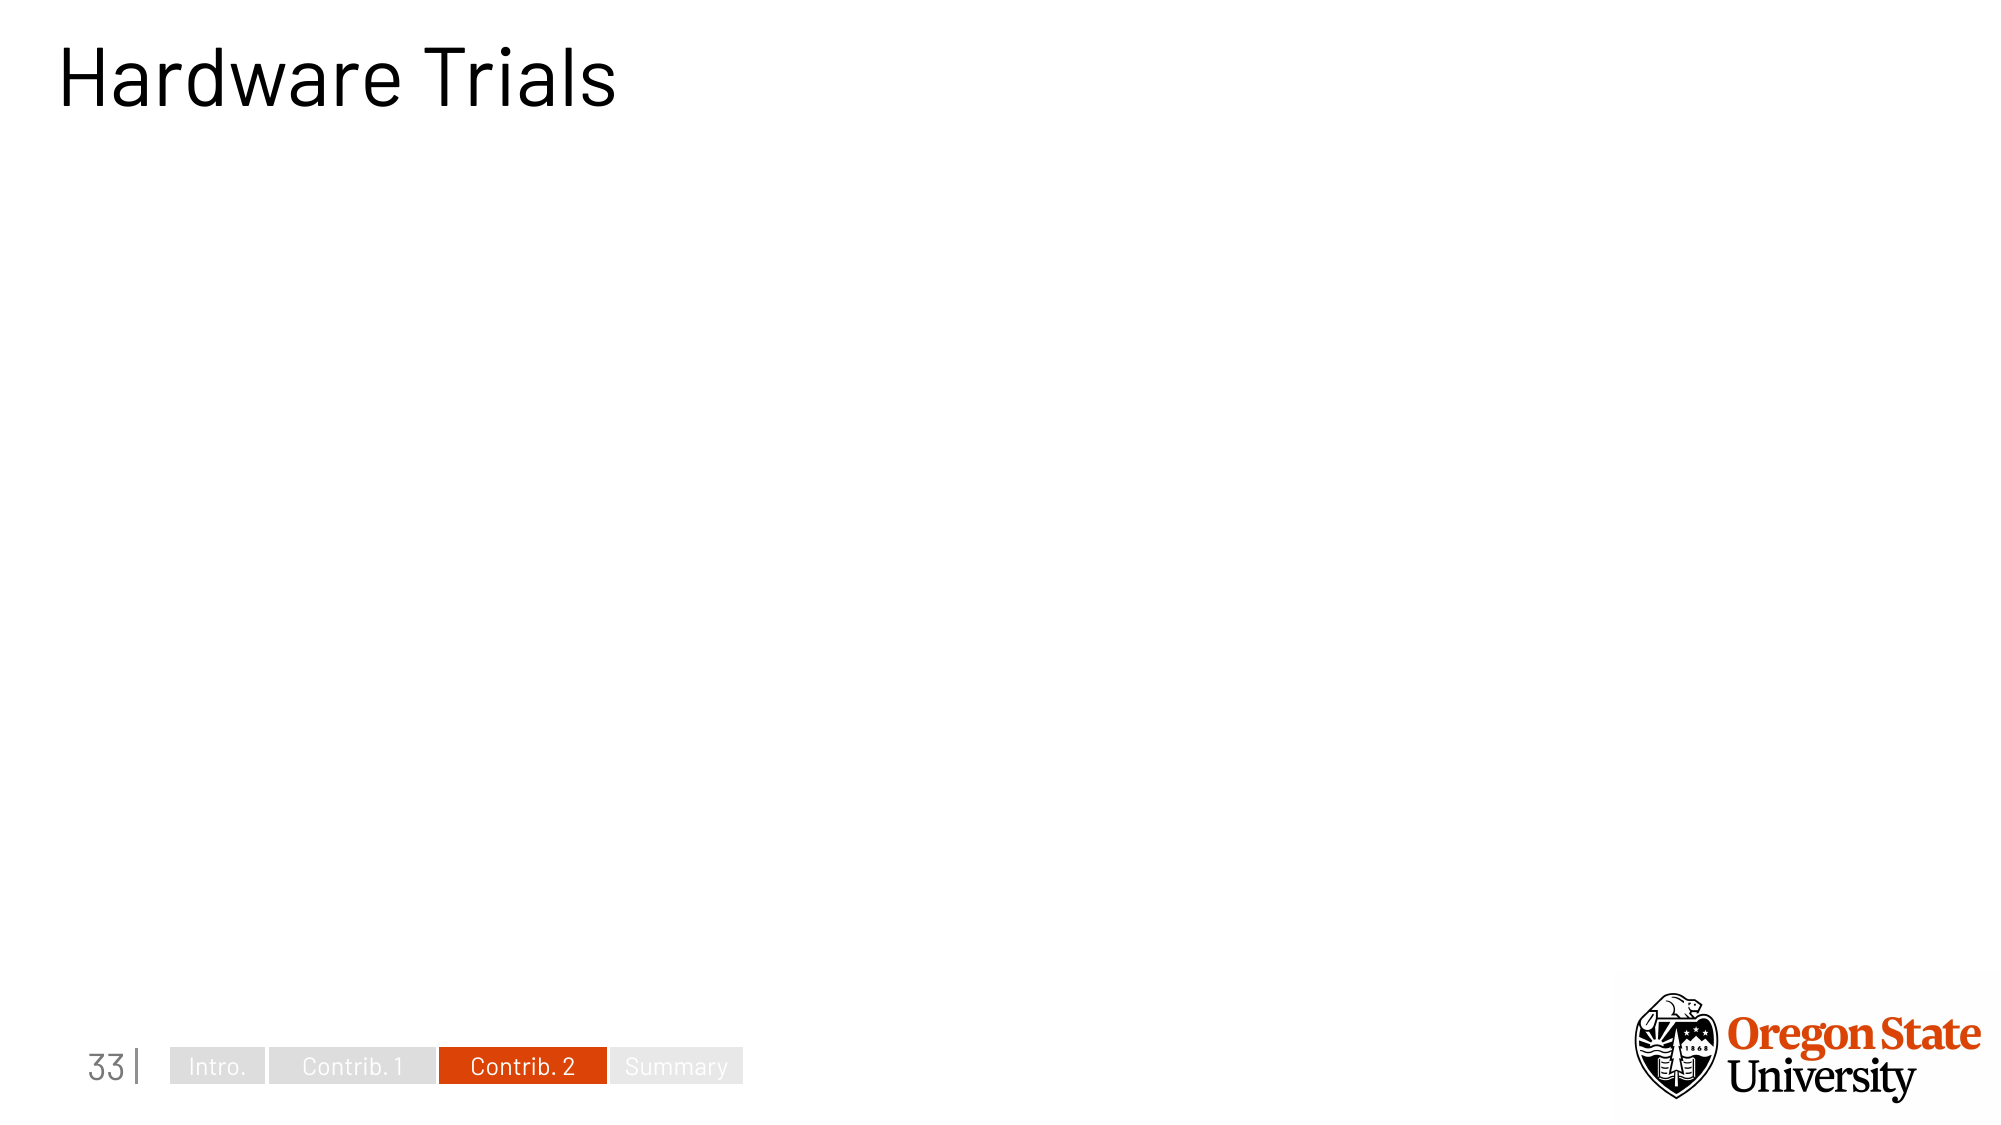

# Hardware Trials

33
Intro.
Contrib. 1
Contrib. 2
Summary